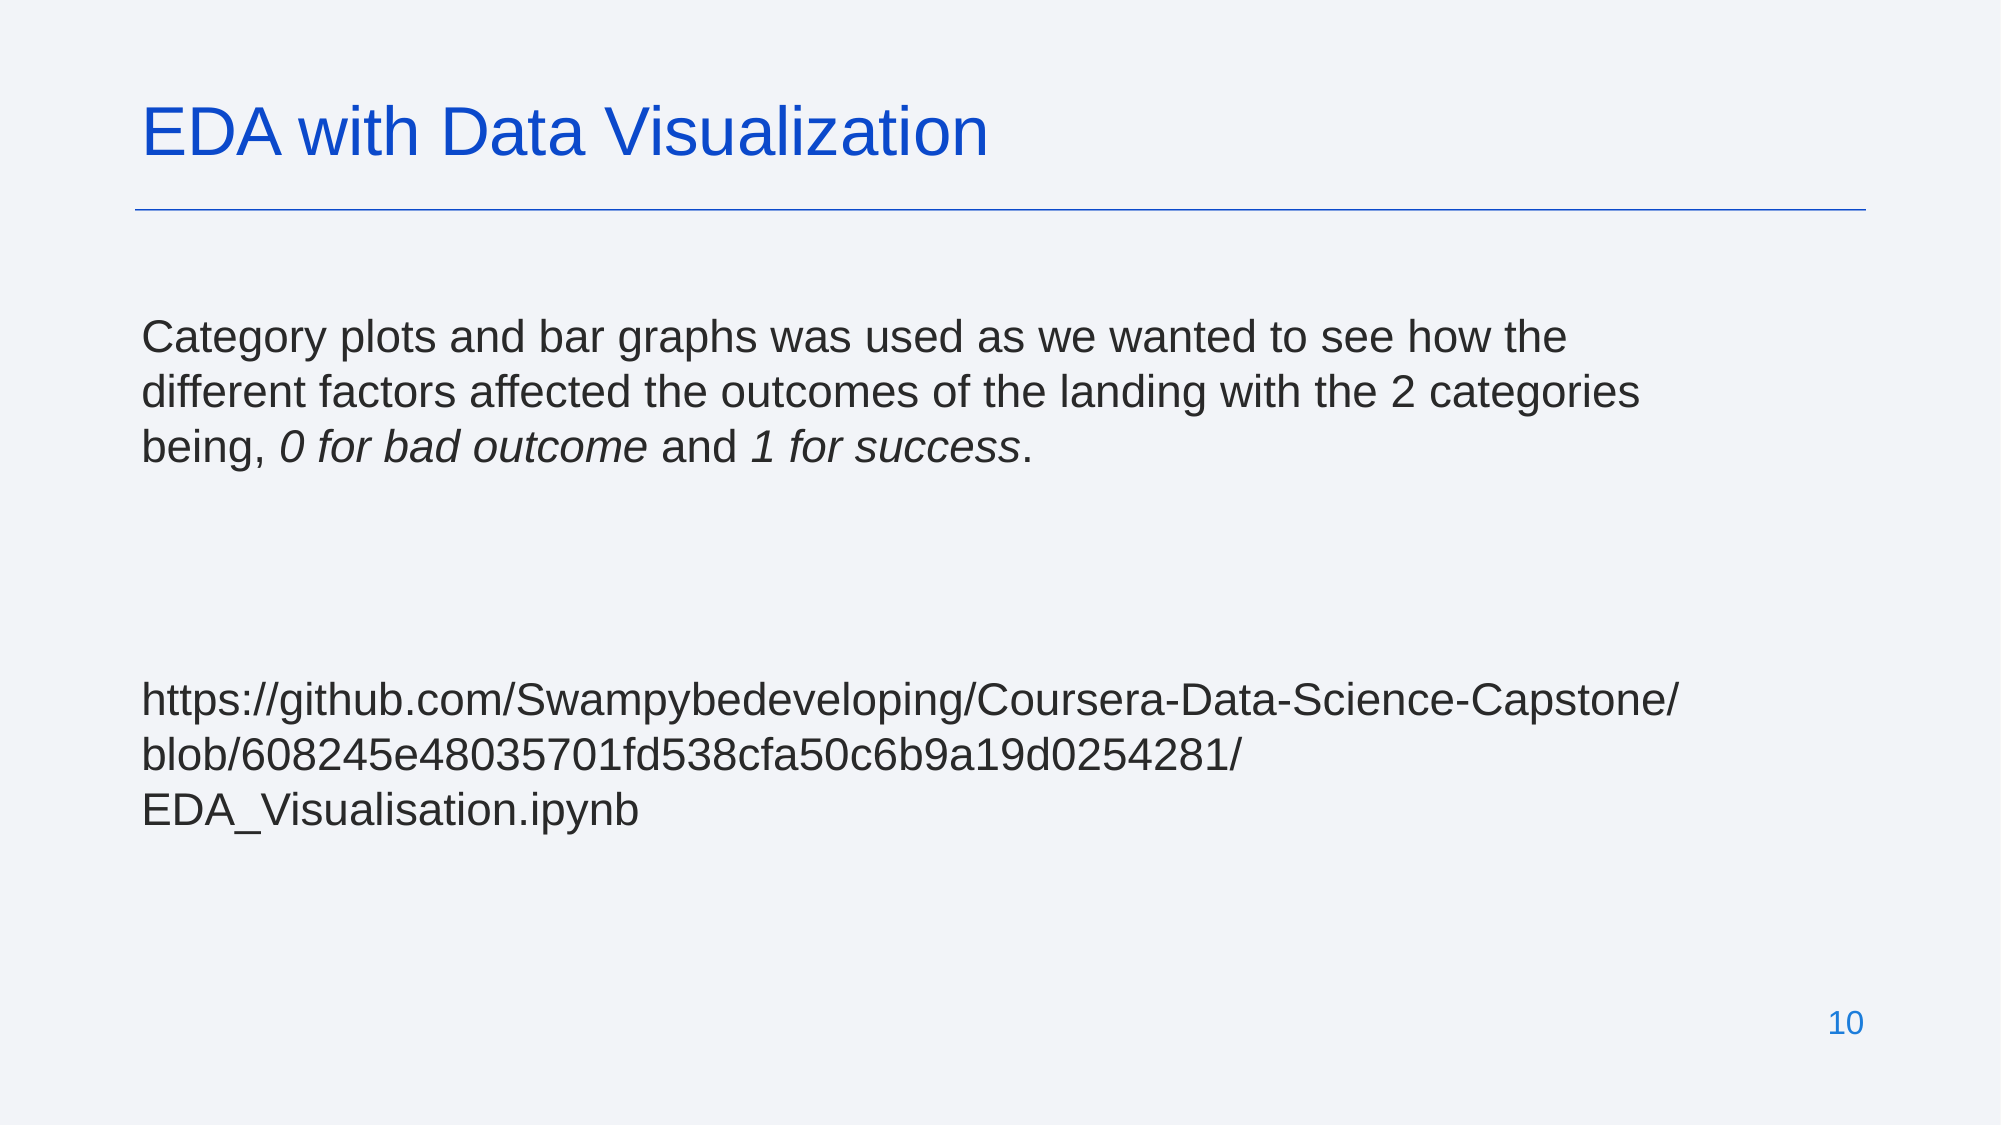

EDA with Data Visualization
Category plots and bar graphs was used as we wanted to see how the different factors affected the outcomes of the landing with the 2 categories being, 0 for bad outcome and 1 for success.

https://github.com/Swampybedeveloping/Coursera-Data-Science-Capstone/blob/608245e48035701fd538cfa50c6b9a19d0254281/EDA_Visualisation.ipynb
10